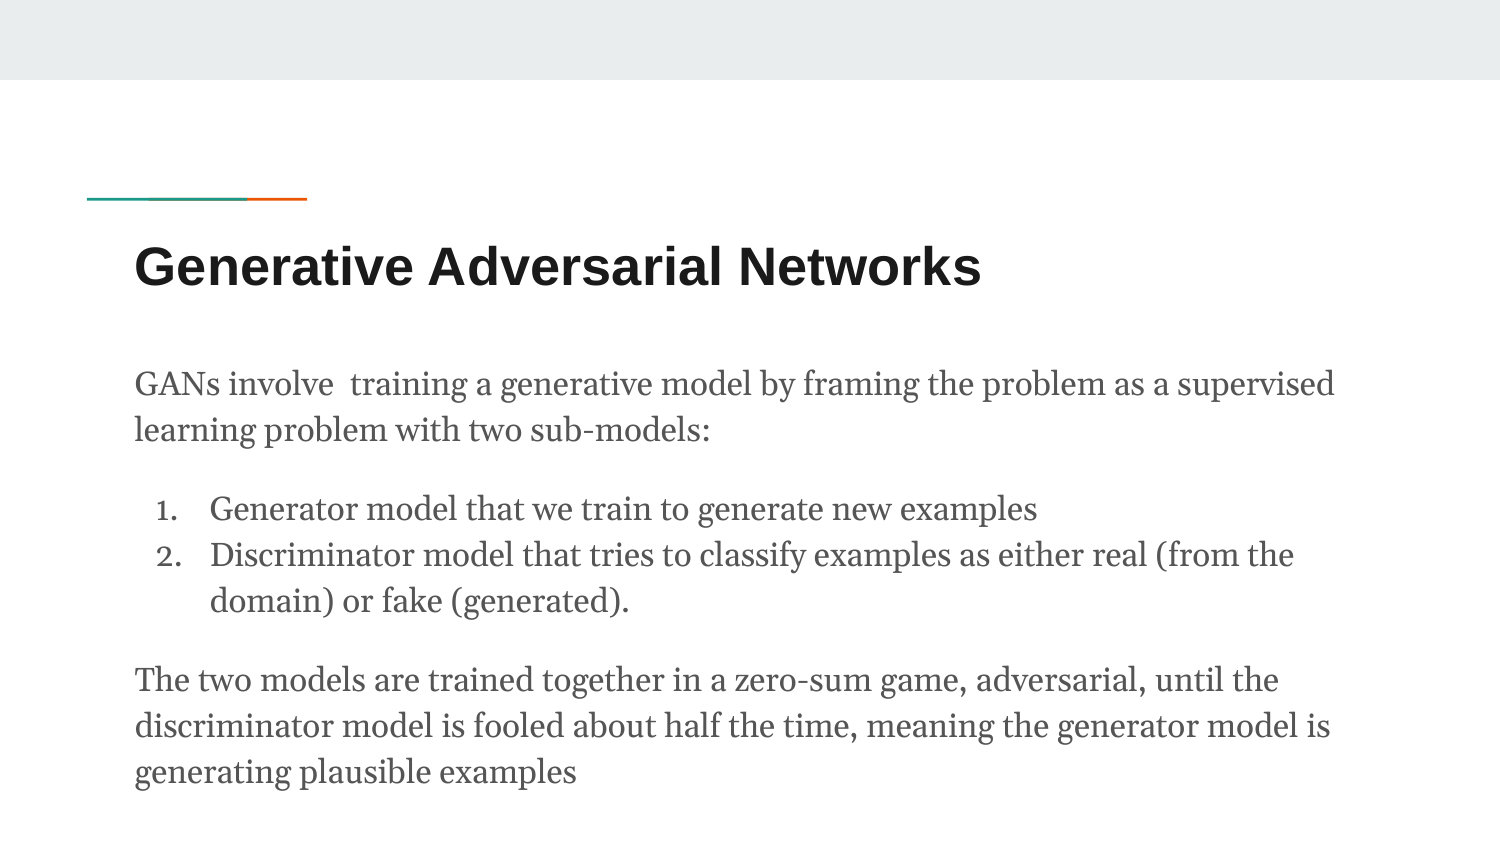

# Generative Adversarial Networks
GANs involve  training a generative model by framing the problem as a supervised learning problem with two sub-models:
Generator model that we train to generate new examples
Discriminator model that tries to classify examples as either real (from the domain) or fake (generated).
The two models are trained together in a zero-sum game, adversarial, until the discriminator model is fooled about half the time, meaning the generator model is generating plausible examples